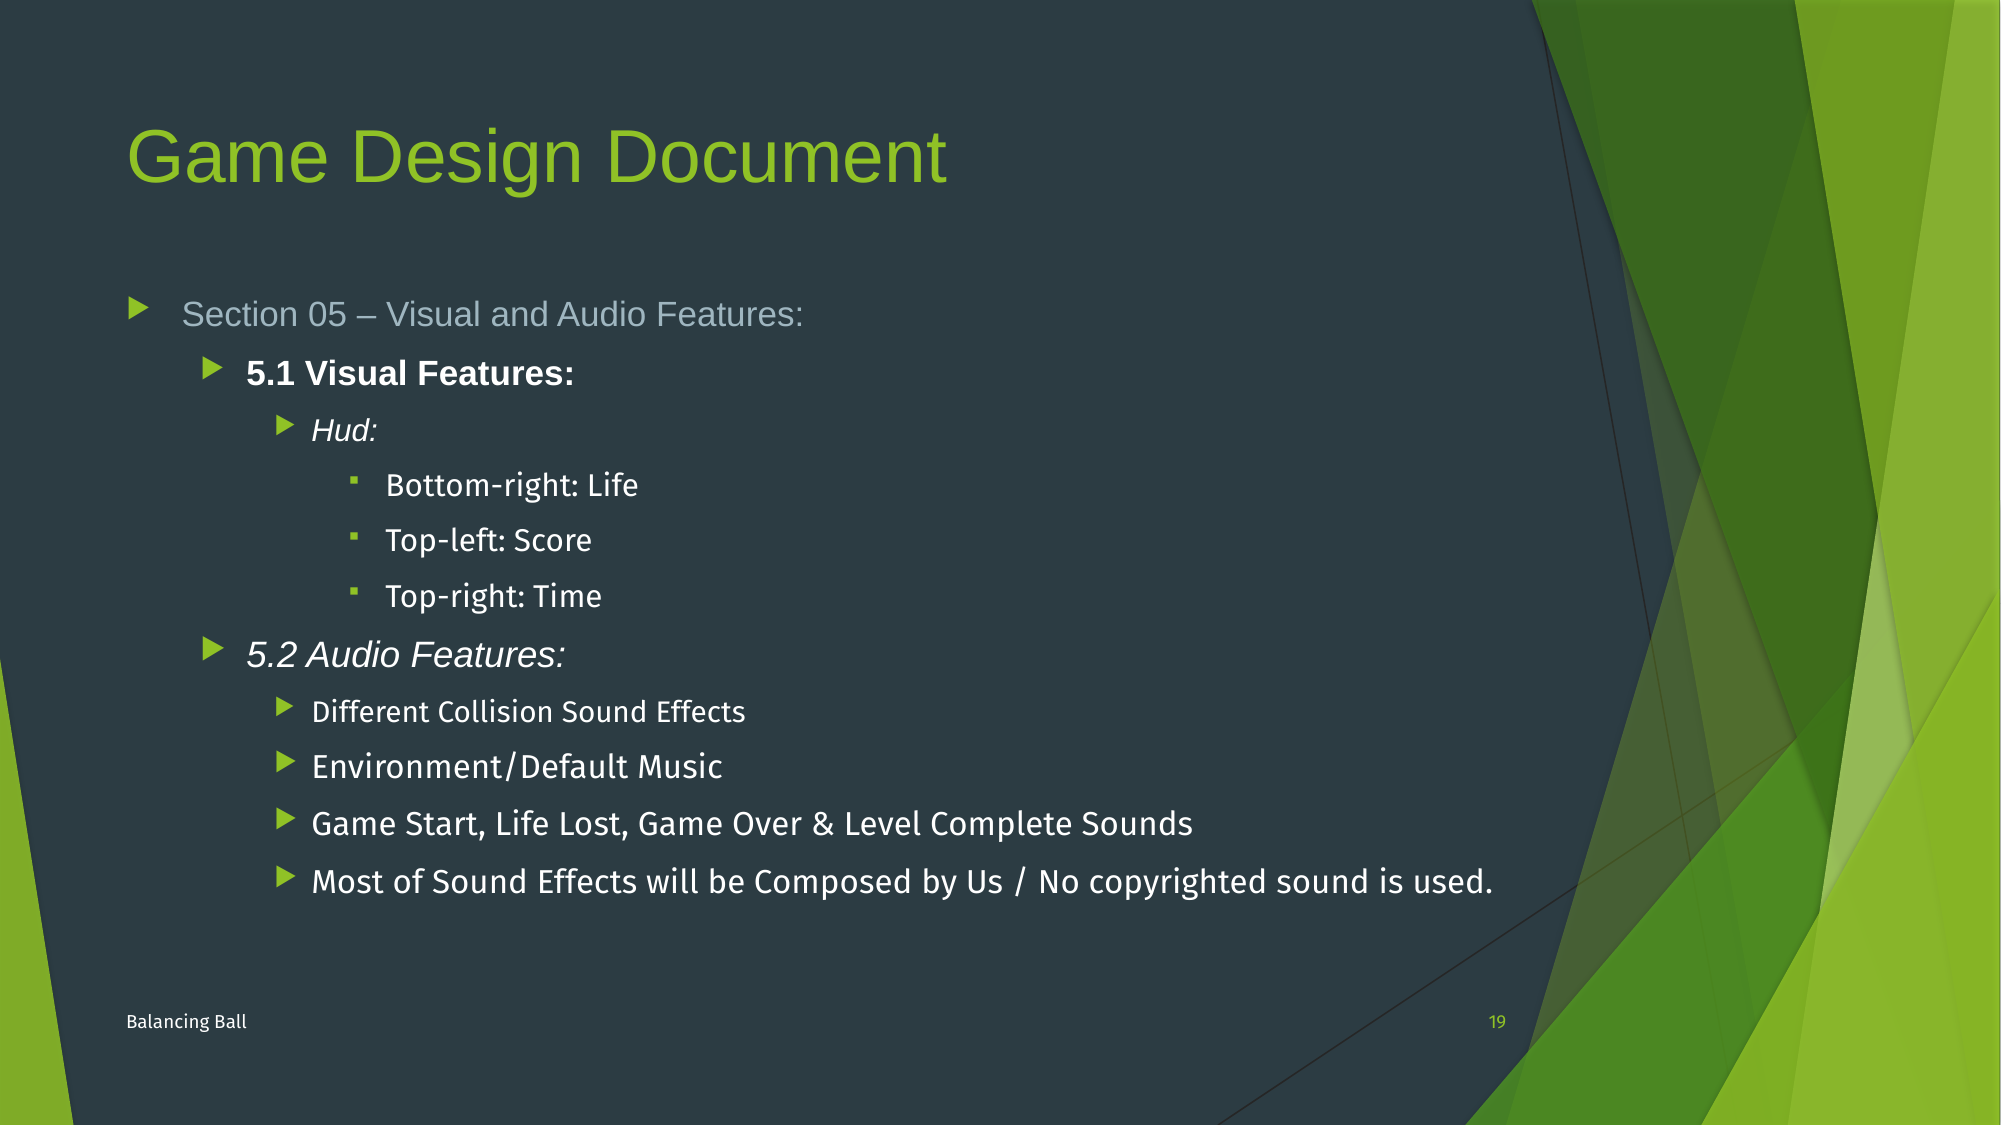

# Game Design Document
Section 05 – Visual and Audio Features:
5.1 Visual Features:
Hud:
Bottom-right: Life
Top-left: Score
Top-right: Time
5.2 Audio Features:
Different Collision Sound Effects
Environment/Default Music
Game Start, Life Lost, Game Over & Level Complete Sounds
Most of Sound Effects will be Composed by Us / No copyrighted sound is used.
Balancing Ball
19